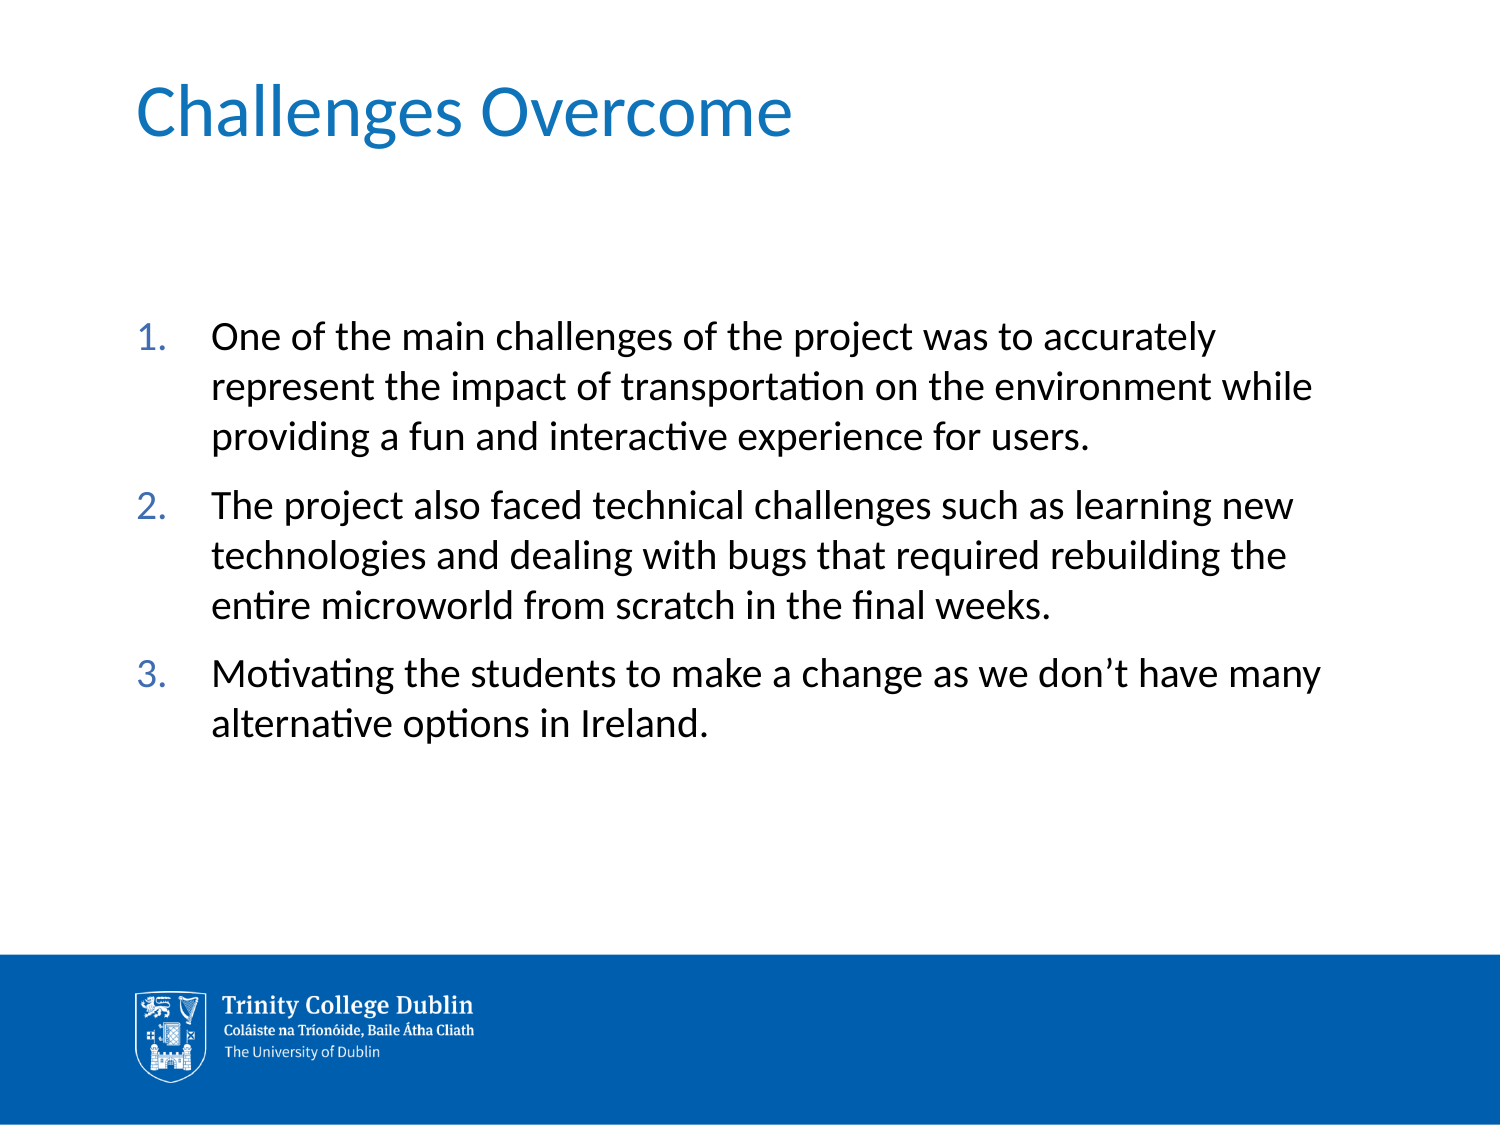

# Challenges Overcome
One of the main challenges of the project was to accurately represent the impact of transportation on the environment while providing a fun and interactive experience for users.
The project also faced technical challenges such as learning new technologies and dealing with bugs that required rebuilding the entire microworld from scratch in the final weeks.
Motivating the students to make a change as we don’t have many alternative options in Ireland.